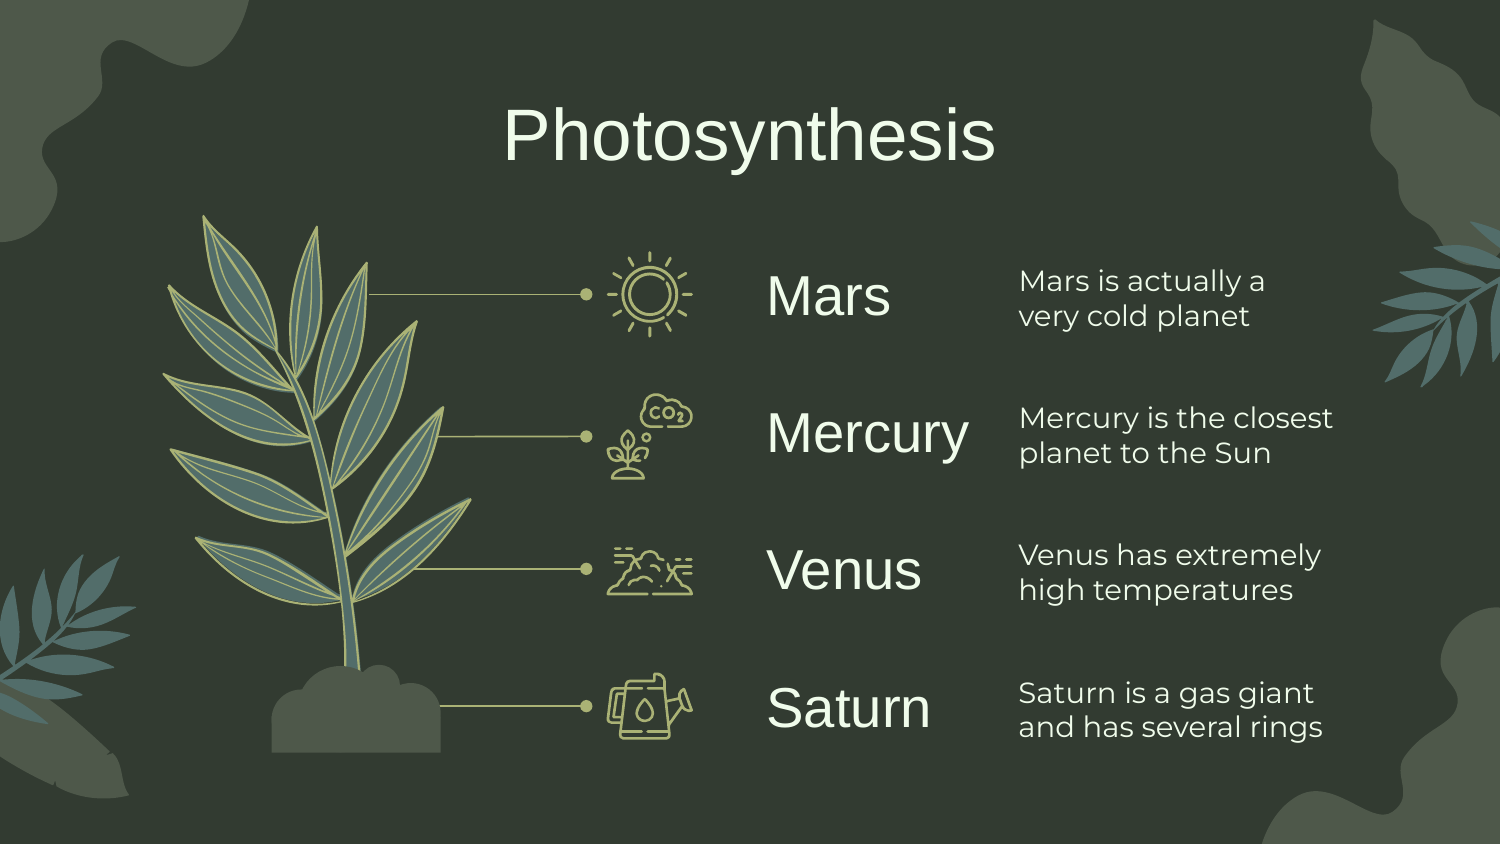

# Photosynthesis

Mars
Mars is actually a very cold planet

Mercury
Mercury is the closest planet to the Sun

Venus
Venus has extremely high temperatures

Saturn
Saturn is a gas giant and has several rings